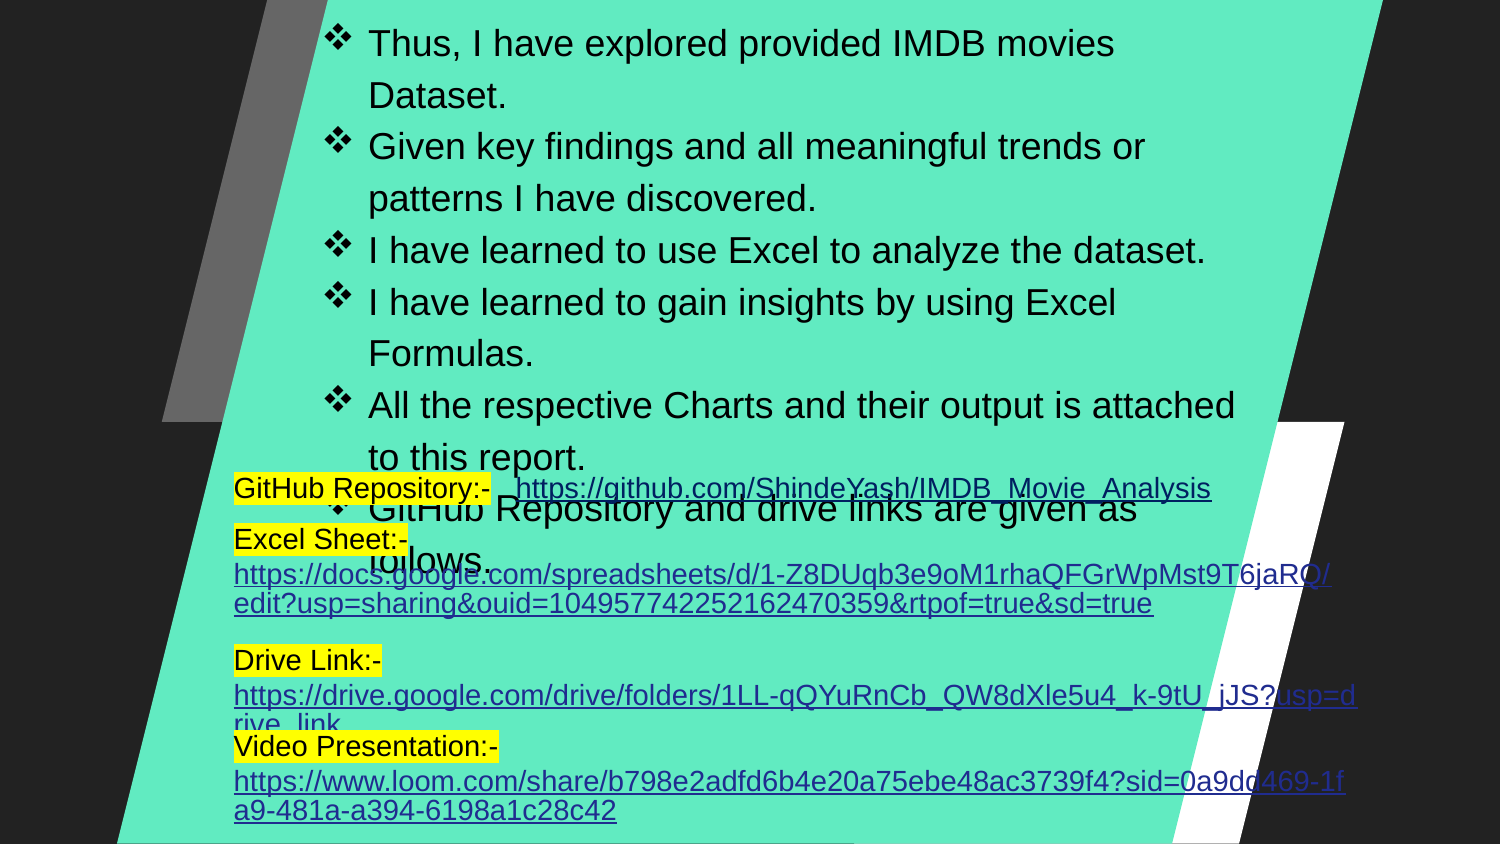

Thus, I have explored provided IMDB movies Dataset.
Given key findings and all meaningful trends or patterns I have discovered.
I have learned to use Excel to analyze the dataset.
I have learned to gain insights by using Excel Formulas.
All the respective Charts and their output is attached to this report.
GitHub Repository and drive links are given as follows.
GitHub Repository:-   https://github.com/ShindeYash/IMDB_Movie_Analysis
Excel Sheet:-   https://docs.google.com/spreadsheets/d/1-Z8DUqb3e9oM1rhaQFGrWpMst9T6jaRQ/edit?usp=sharing&ouid=104957742252162470359&rtpof=true&sd=true
Drive Link:-  https://drive.google.com/drive/folders/1LL-qQYuRnCb_QW8dXle5u4_k-9tU_jJS?usp=drive_link
Video Presentation:-https://www.loom.com/share/b798e2adfd6b4e20a75ebe48ac3739f4?sid=0a9dd469-1fa9-481a-a394-6198a1c28c42